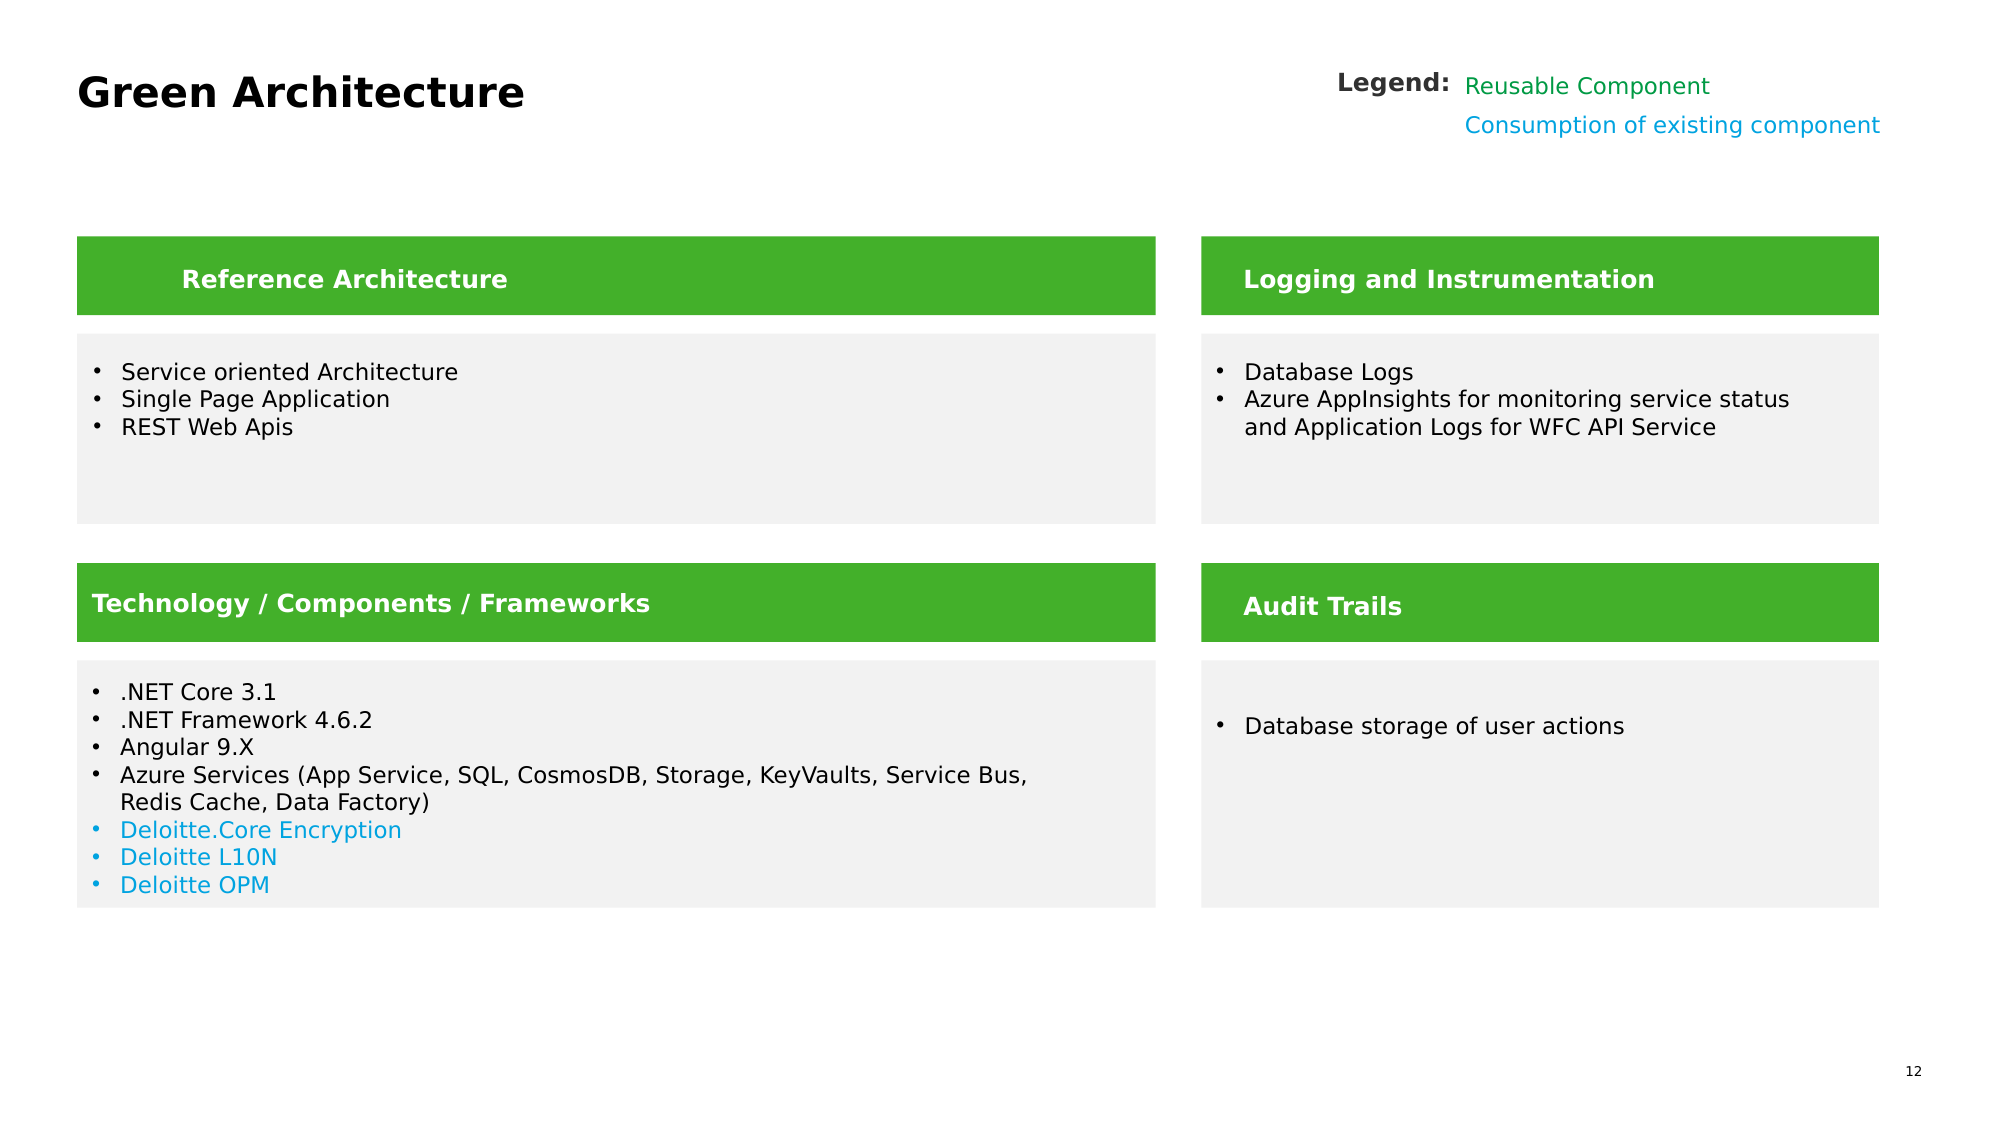

Reusable Component
Consumption of existing component
Legend:
# Green Architecture

Reference Architecture
Logging and Instrumentation

Service oriented Architecture
Single Page Application
REST Web Apis
Database Logs
Azure AppInsights for monitoring service status and Application Logs for WFC API Service

Technology / Components / Frameworks
Audit Trails

.NET Core 3.1
.NET Framework 4.6.2
Angular 9.X
Azure Services (App Service, SQL, CosmosDB, Storage, KeyVaults, Service Bus, Redis Cache, Data Factory)
Deloitte.Core Encryption
Deloitte L10N
Deloitte OPM

Database storage of user actions